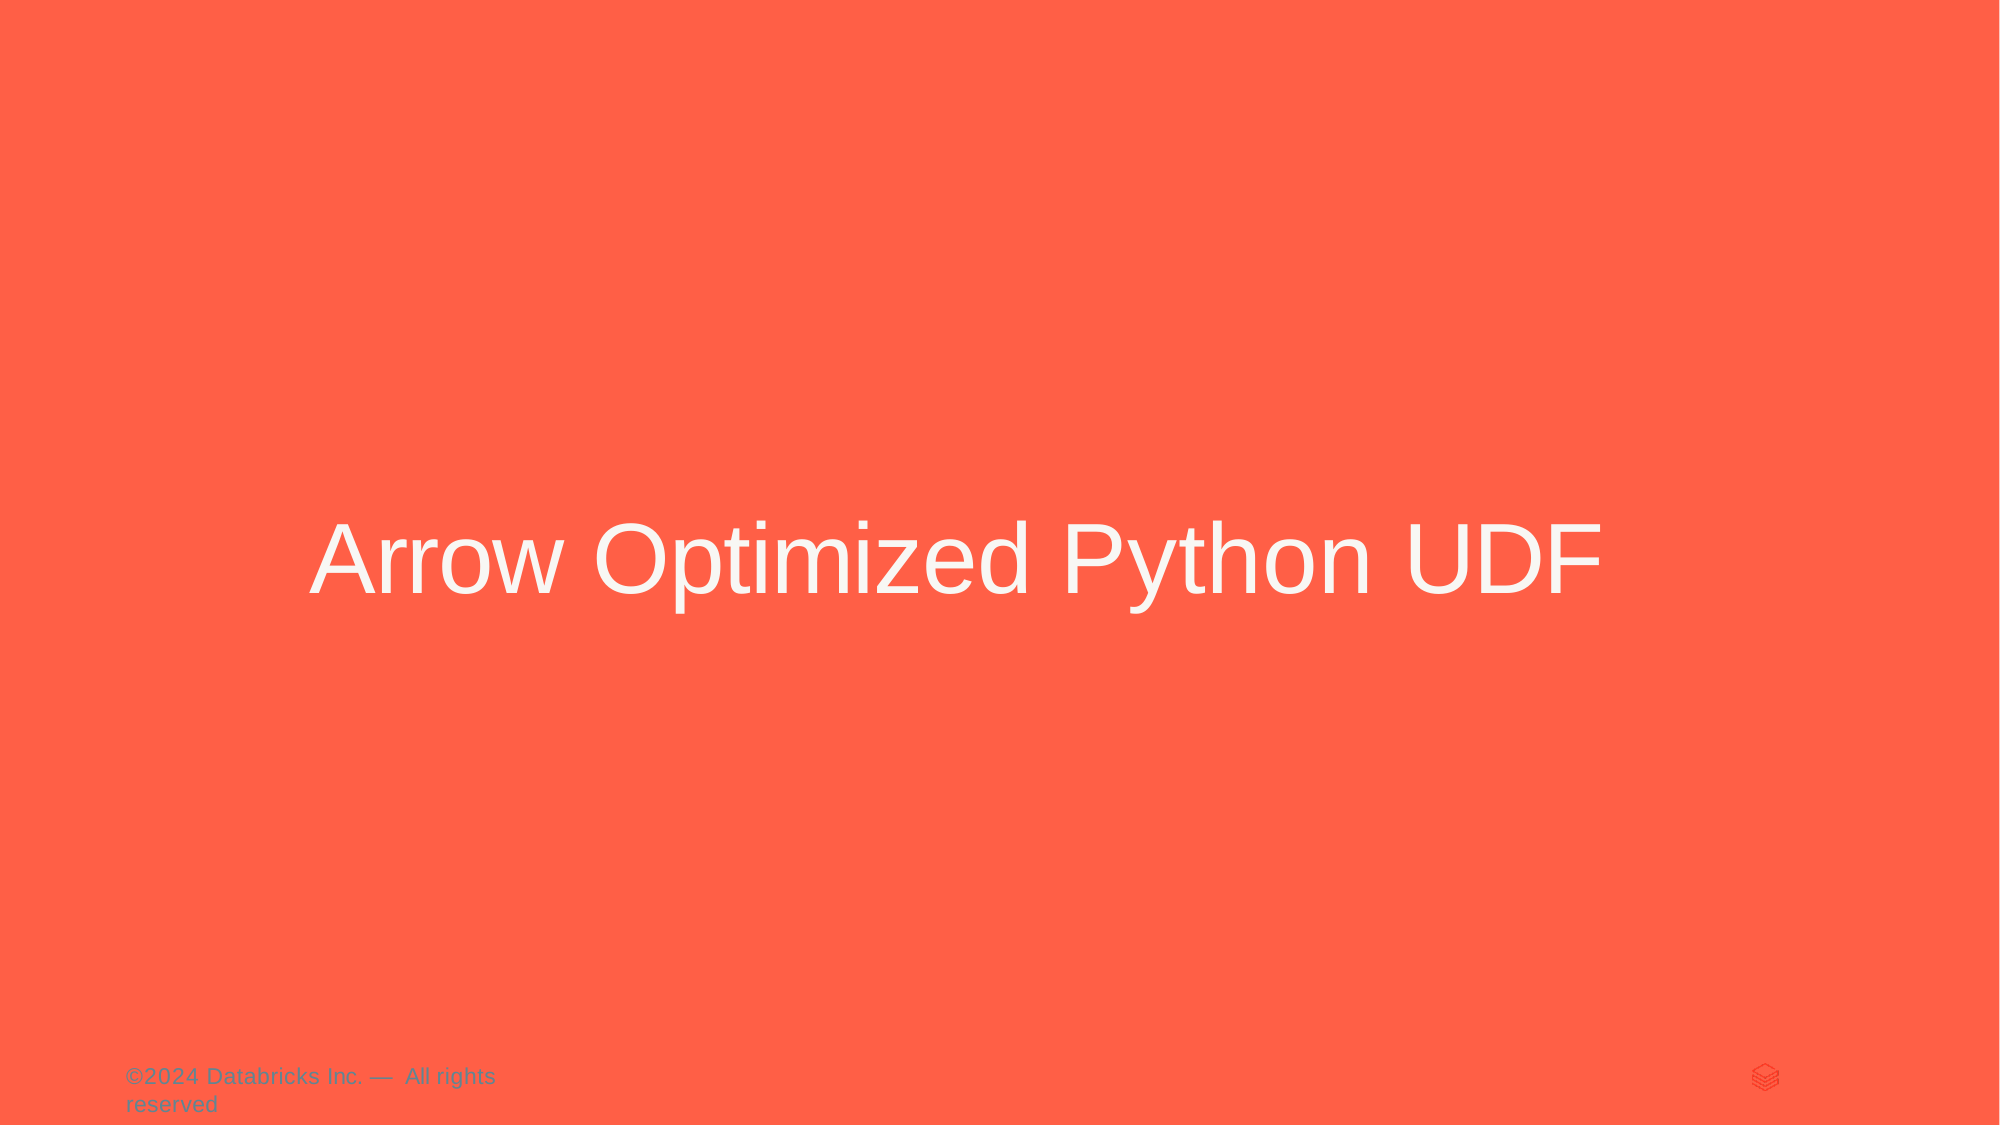

# Arrow Optimized Python UDF
©2024 Databricks Inc. — All rights reserved